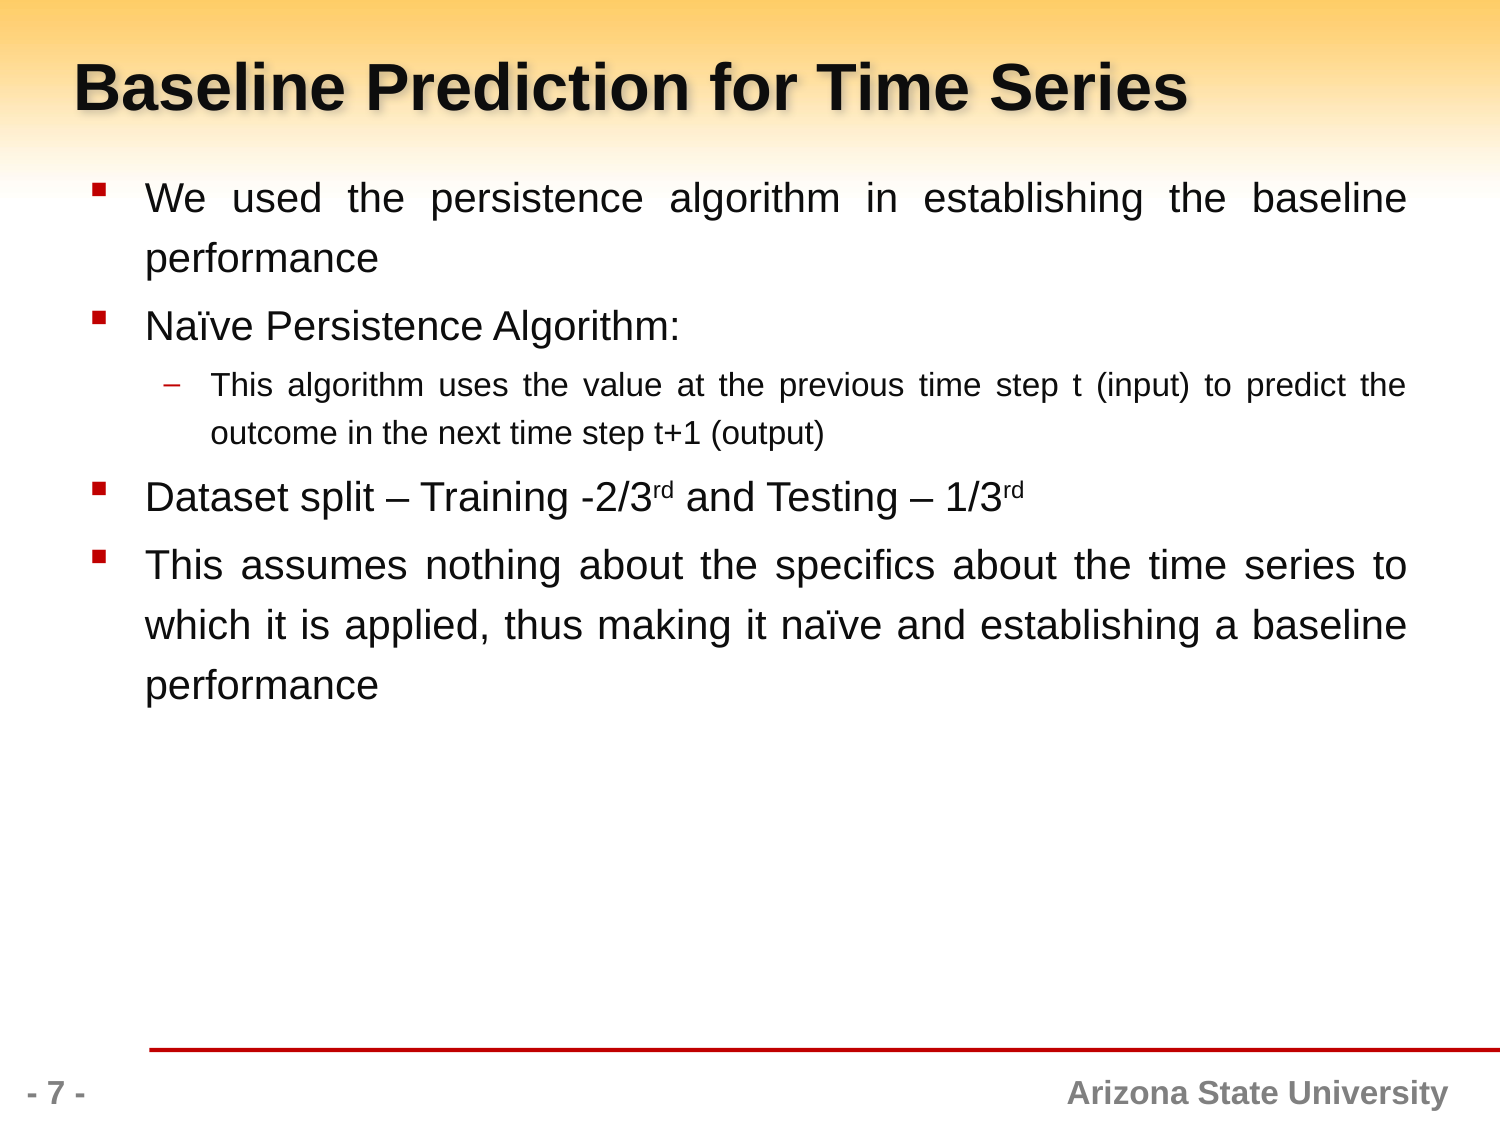

# Baseline Prediction for Time Series
We used the persistence algorithm in establishing the baseline performance
Naïve Persistence Algorithm:
This algorithm uses the value at the previous time step t (input) to predict the outcome in the next time step t+1 (output)
Dataset split – Training -2/3rd and Testing – 1/3rd
This assumes nothing about the specifics about the time series to which it is applied, thus making it naïve and establishing a baseline performance

- 7 -